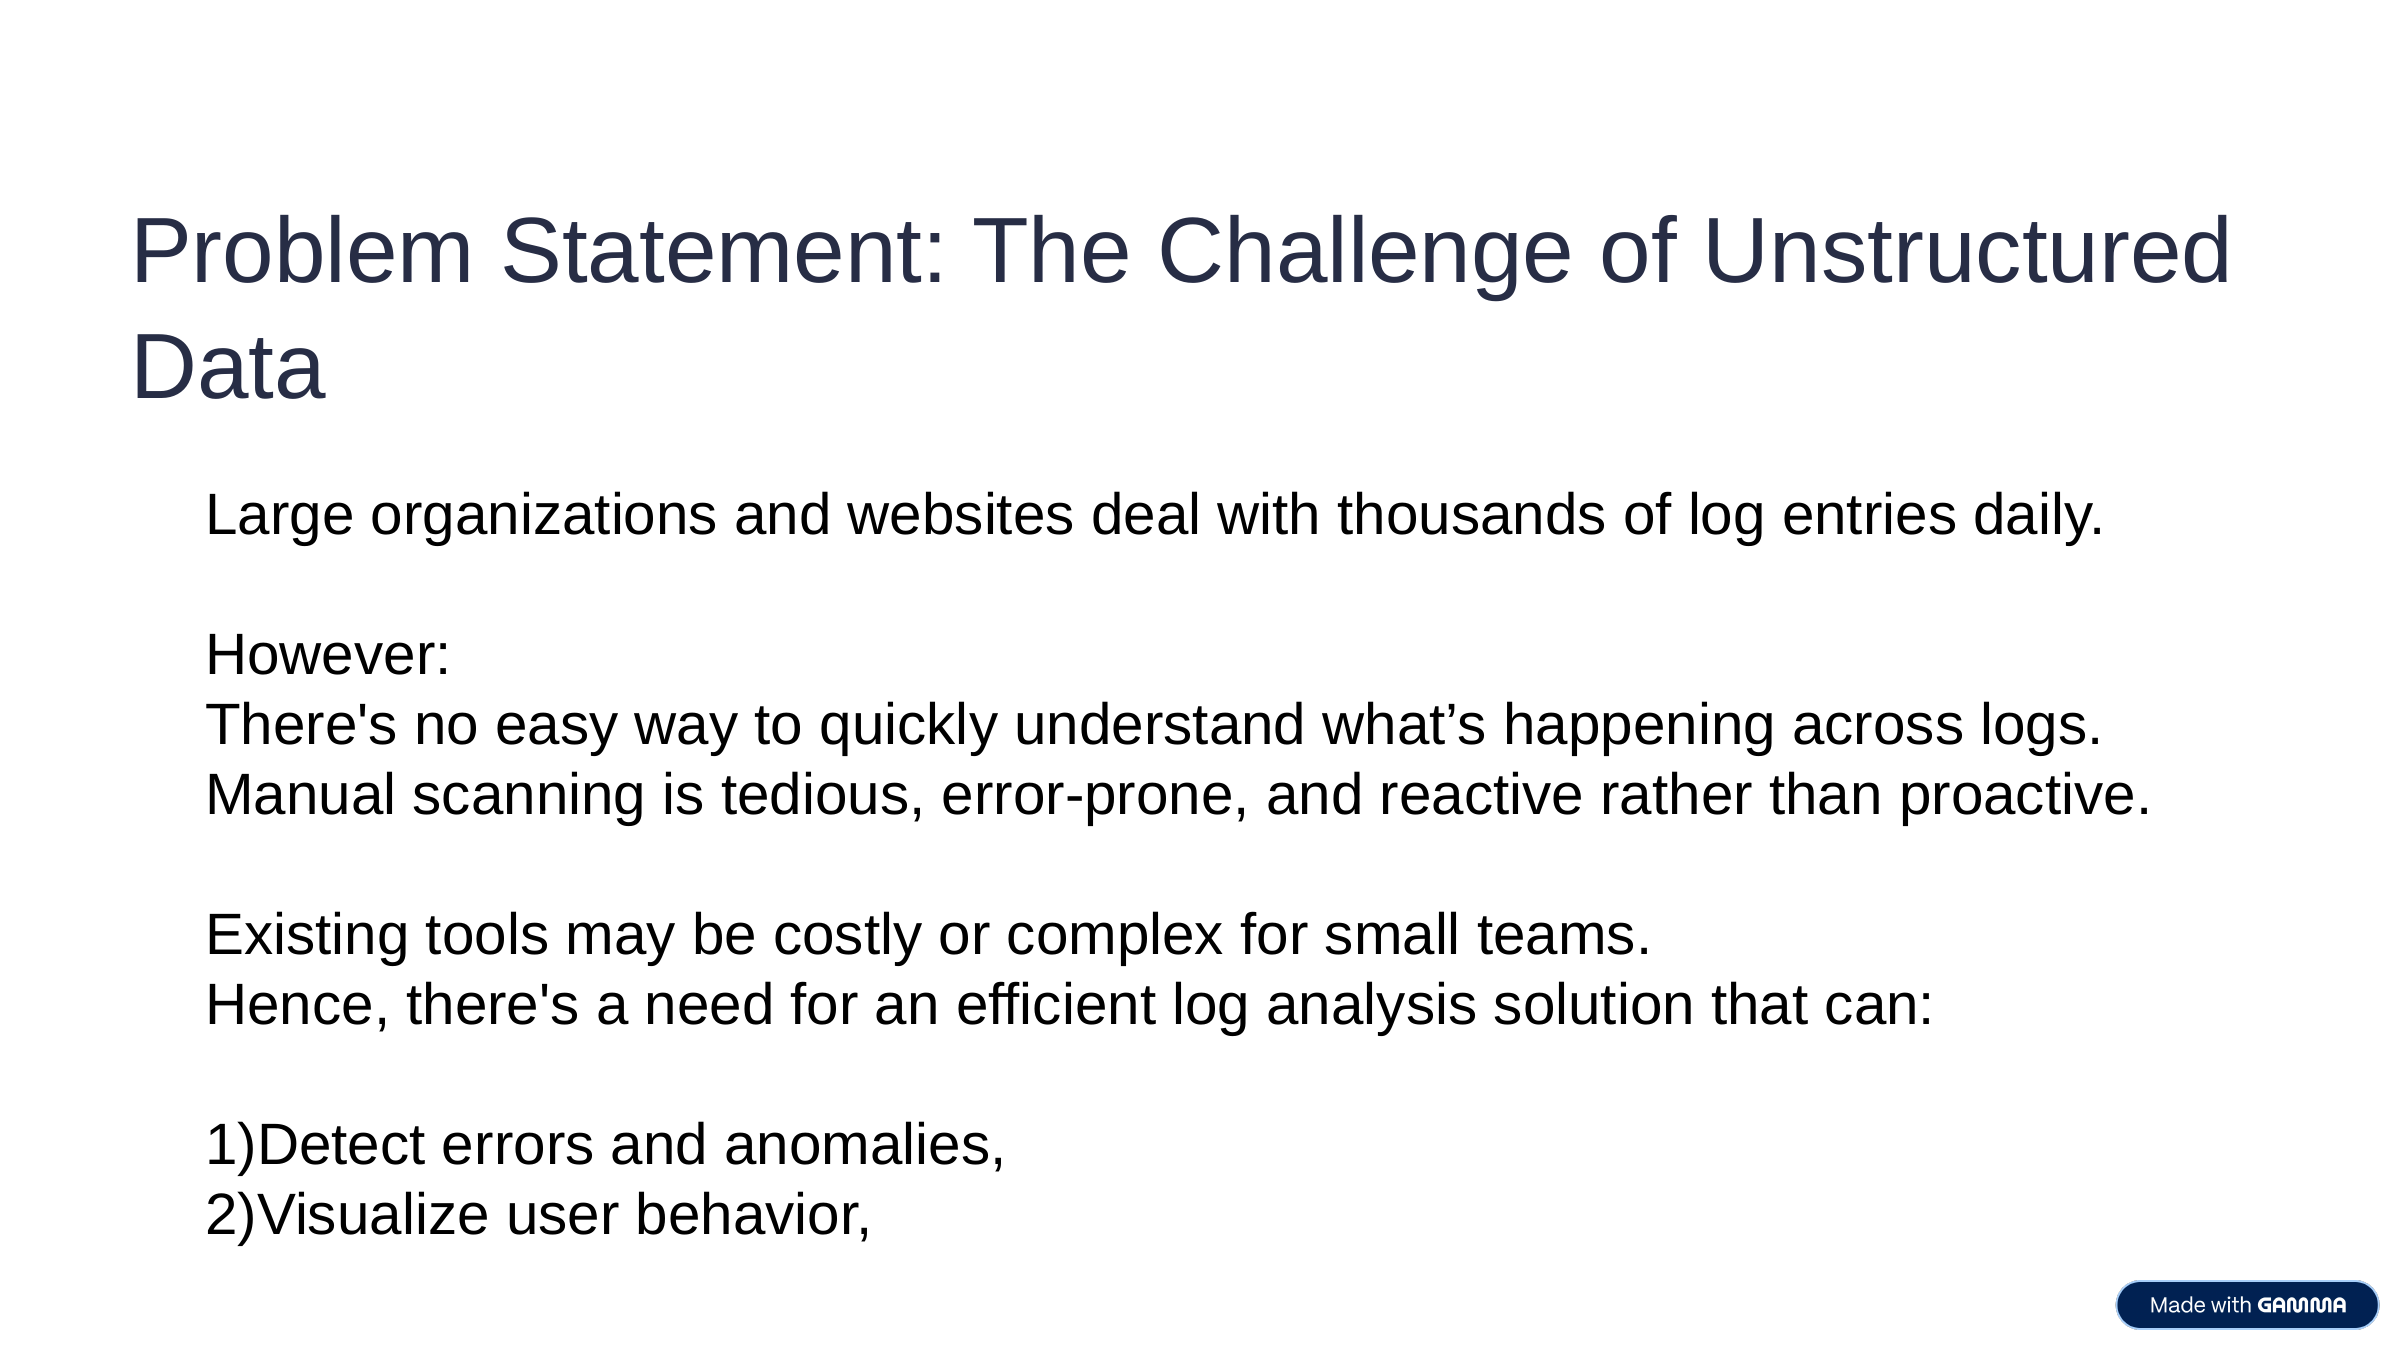

Problem Statement: The Challenge of Unstructured Data
Large organizations and websites deal with thousands of log entries daily.

However:
There's no easy way to quickly understand what’s happening across logs.
Manual scanning is tedious, error-prone, and reactive rather than proactive.

Existing tools may be costly or complex for small teams.
Hence, there's a need for an efficient log analysis solution that can:

1)Detect errors and anomalies,
2)Visualize user behavior,